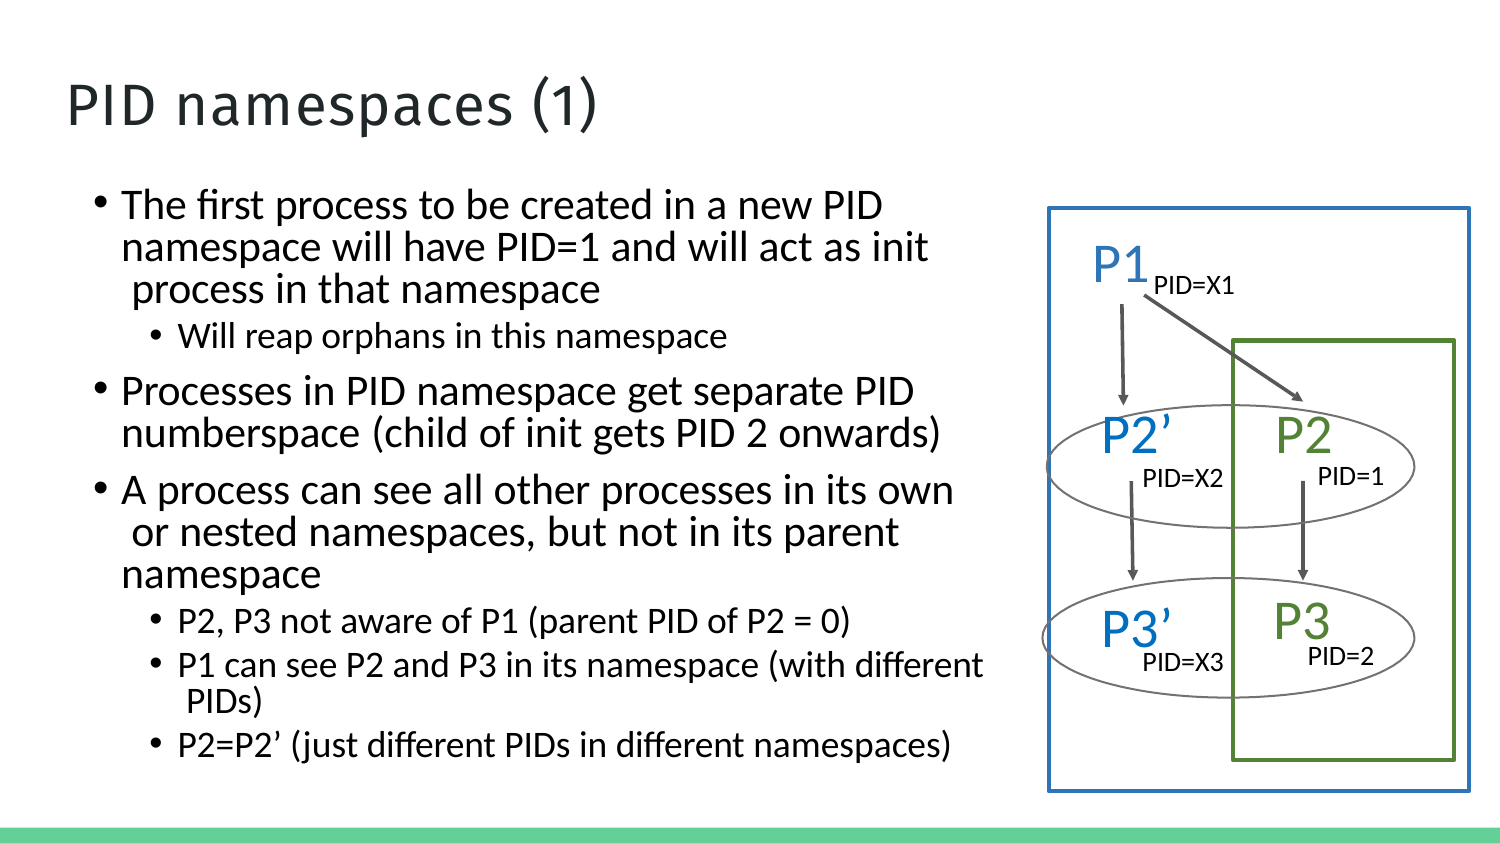

# PID namespaces (1)
PID namespaces (1)
The first process to be created in a new PID  namespace will have PID=1 and will act as init  process in that namespace
Will reap orphans in this namespace
Processes in PID namespace get separate PID  numberspace (child of init gets PID 2 onwards)
A process can see all other processes in its own  or nested namespaces, but not in its parent  namespace
P2, P3 not aware of P1 (parent PID of P2 = 0)
P1 can see P2 and P3 in its namespace (with different  PIDs)
P2=P2’ (just different PIDs in different namespaces)

P1
PID=X1

P2’	P2
PID=X2

PID=1
P3
P3’
PID=2
PID=X3